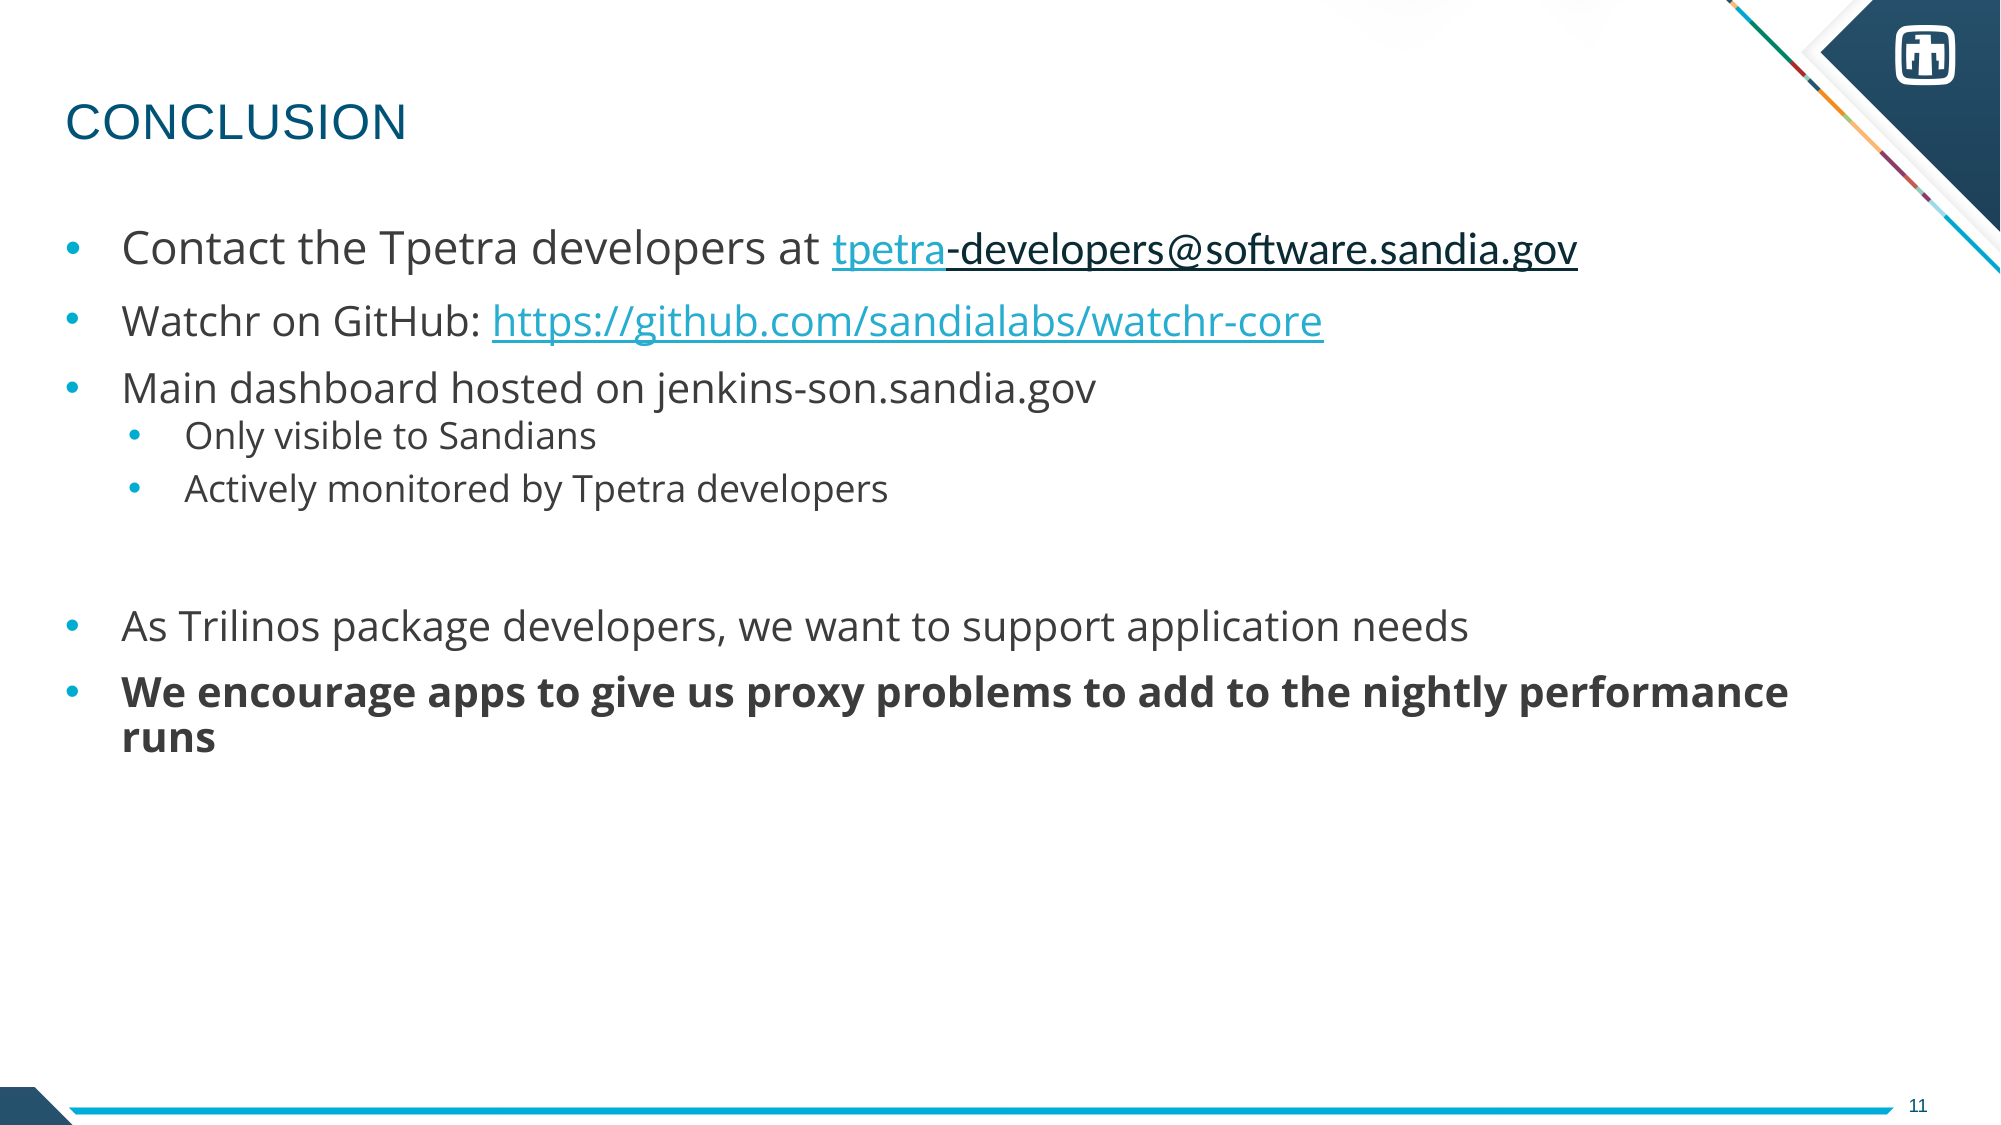

# Conclusion

Contact the Tpetra developers at tpetra-developers@software.sandia.gov
Watchr on GitHub: https://github.com/sandialabs/watchr-core
Main dashboard hosted on jenkins-son.sandia.gov
Only visible to Sandians
Actively monitored by Tpetra developers

As Trilinos package developers, we want to support application needs
We encourage apps to give us proxy problems to add to the nightly performance runs

11